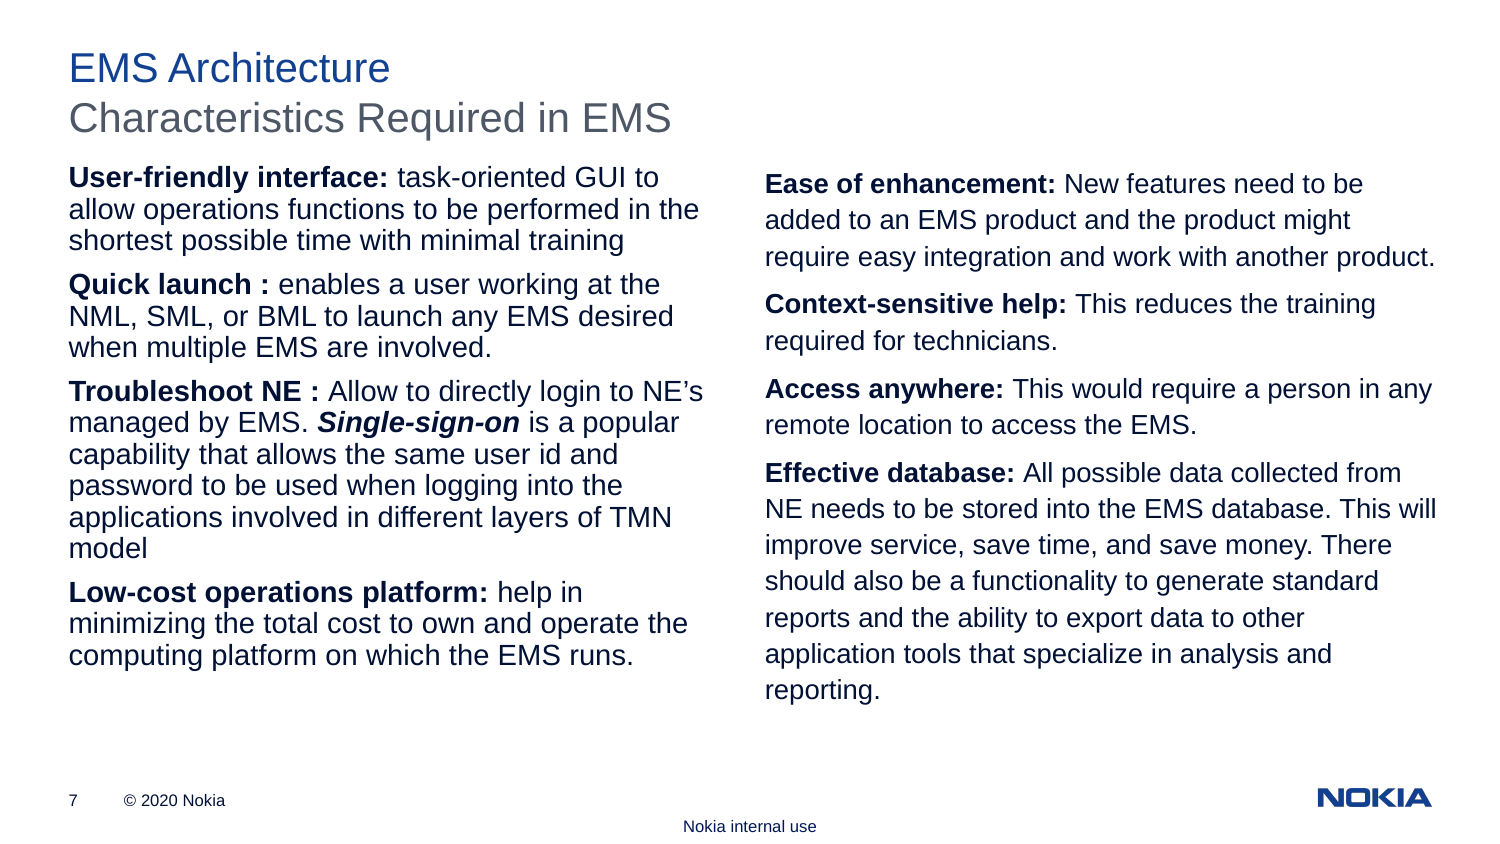

EMS Architecture

Characteristics Required in EMS

User-friendly interface: task-oriented GUI to allow operations functions to be performed in the shortest possible time with minimal training
Quick launch : enables a user working at the NML, SML, or BML to launch any EMS desired when multiple EMS are involved.
Troubleshoot NE : Allow to directly login to NE’s managed by EMS. Single-sign-on is a popular capability that allows the same user id and password to be used when logging into the applications involved in different layers of TMN model
Low-cost operations platform: help in minimizing the total cost to own and operate the computing platform on which the EMS runs.
Ease of enhancement: New features need to be added to an EMS product and the product might require easy integration and work with another product.
Context-sensitive help: This reduces the training required for technicians.
Access anywhere: This would require a person in any remote location to access the EMS.
Effective database: All possible data collected from NE needs to be stored into the EMS database. This will improve service, save time, and save money. There should also be a functionality to generate standard reports and the ability to export data to other application tools that specialize in analysis and reporting.